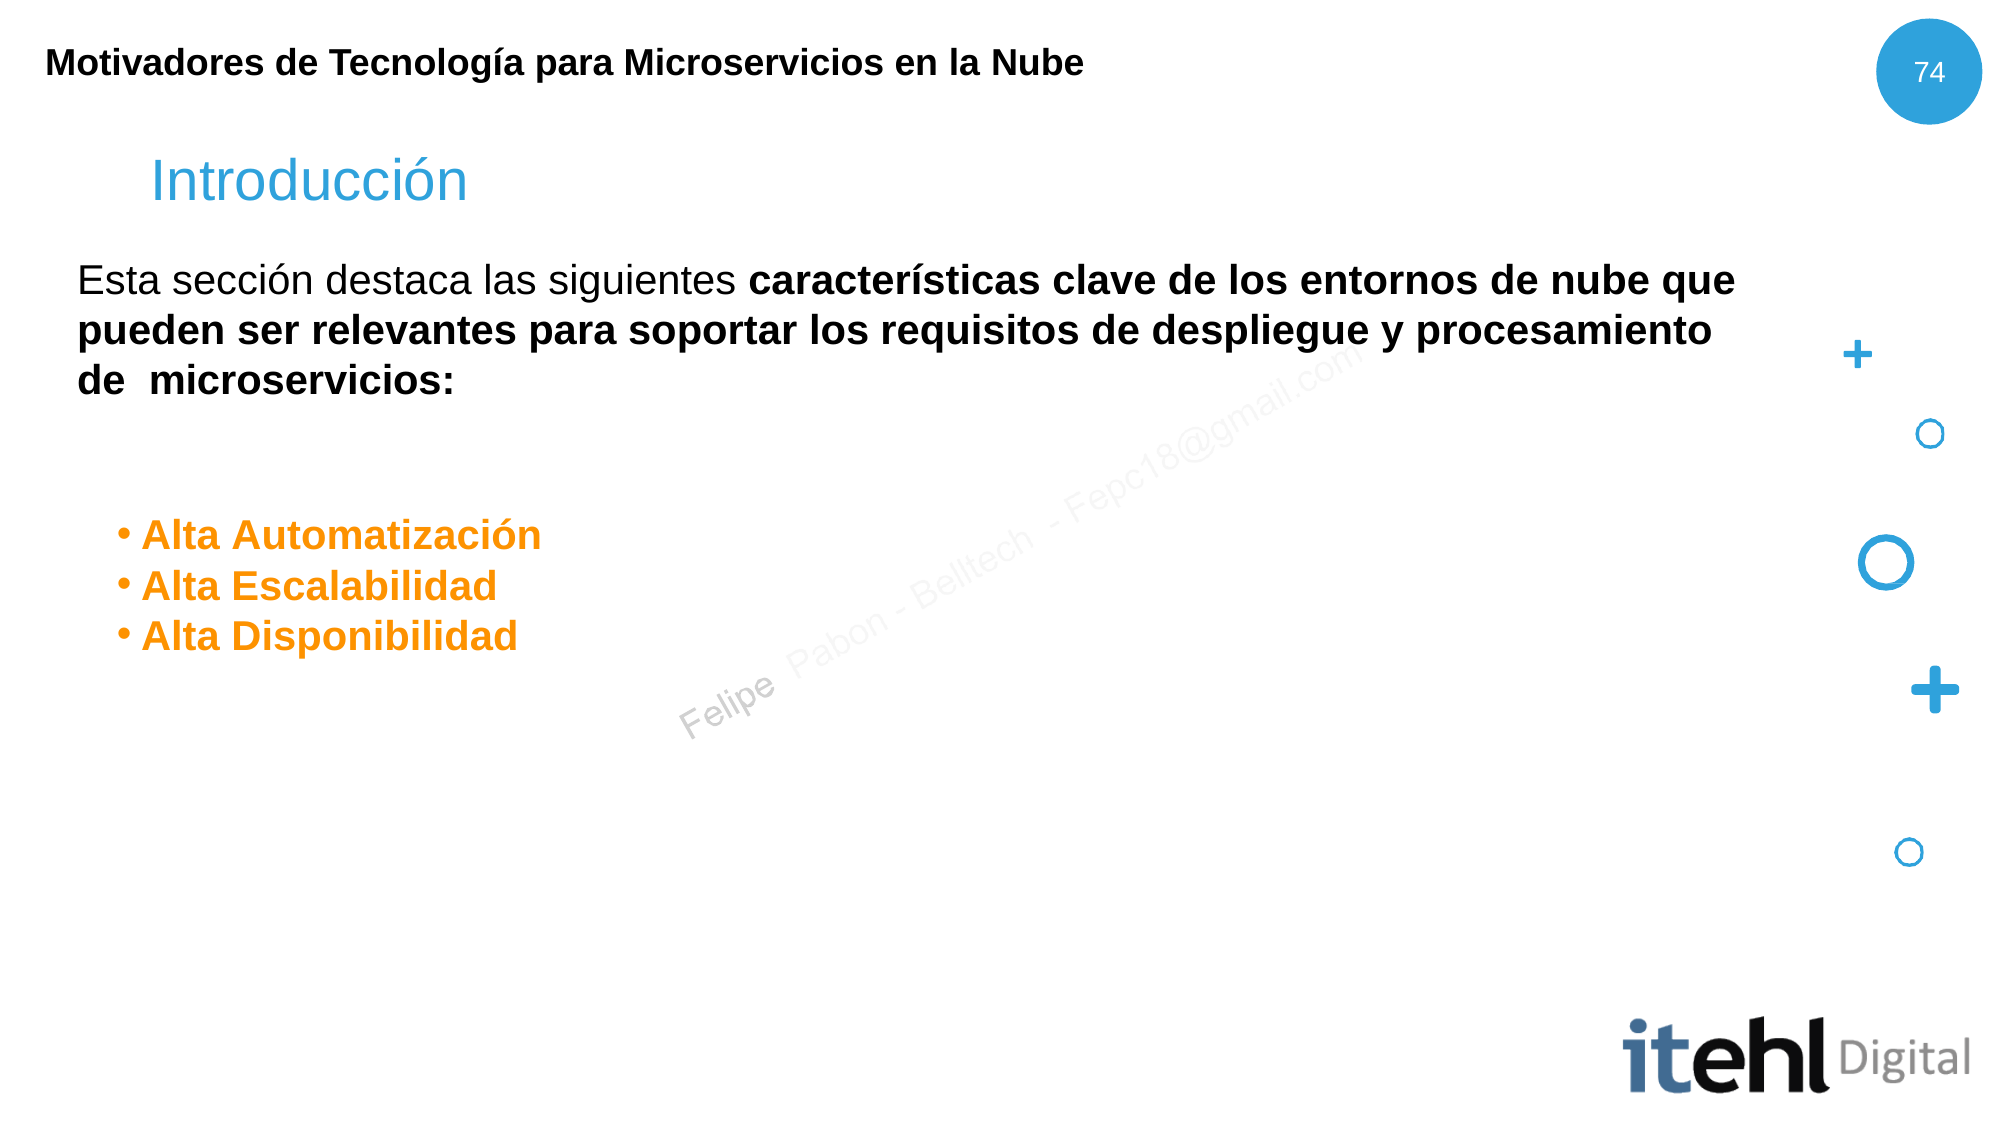

Motivadores de Tecnología para Microservicios en la Nube
74
# Introducción
Esta sección destaca las siguientes características clave de los entornos de nube que  pueden ser relevantes para soportar los requisitos de despliegue y procesamiento de  microservicios:

Alta Automatización
Alta Escalabilidad
Alta Disponibilidad